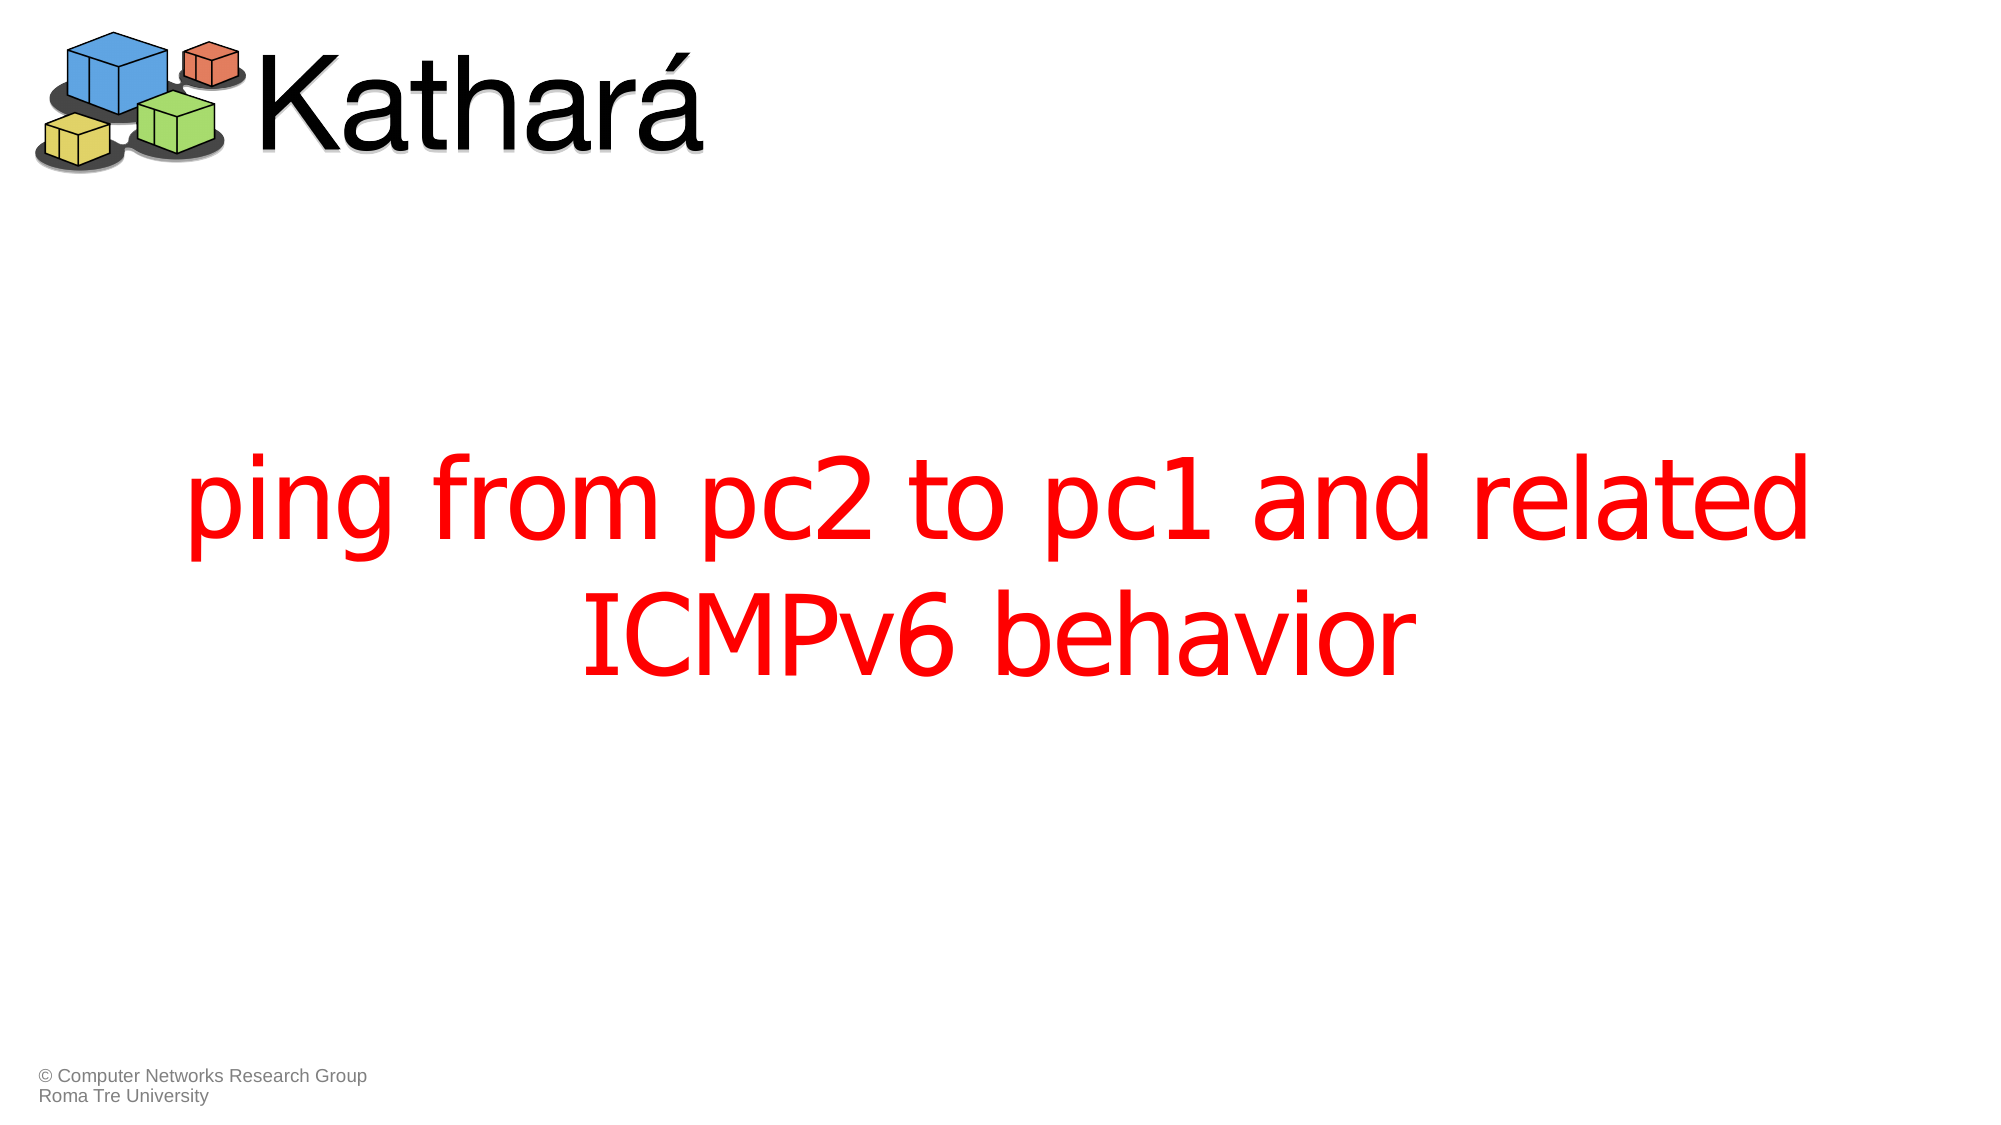

# ping from pc2 to pc1 and related ICMPv6 behavior